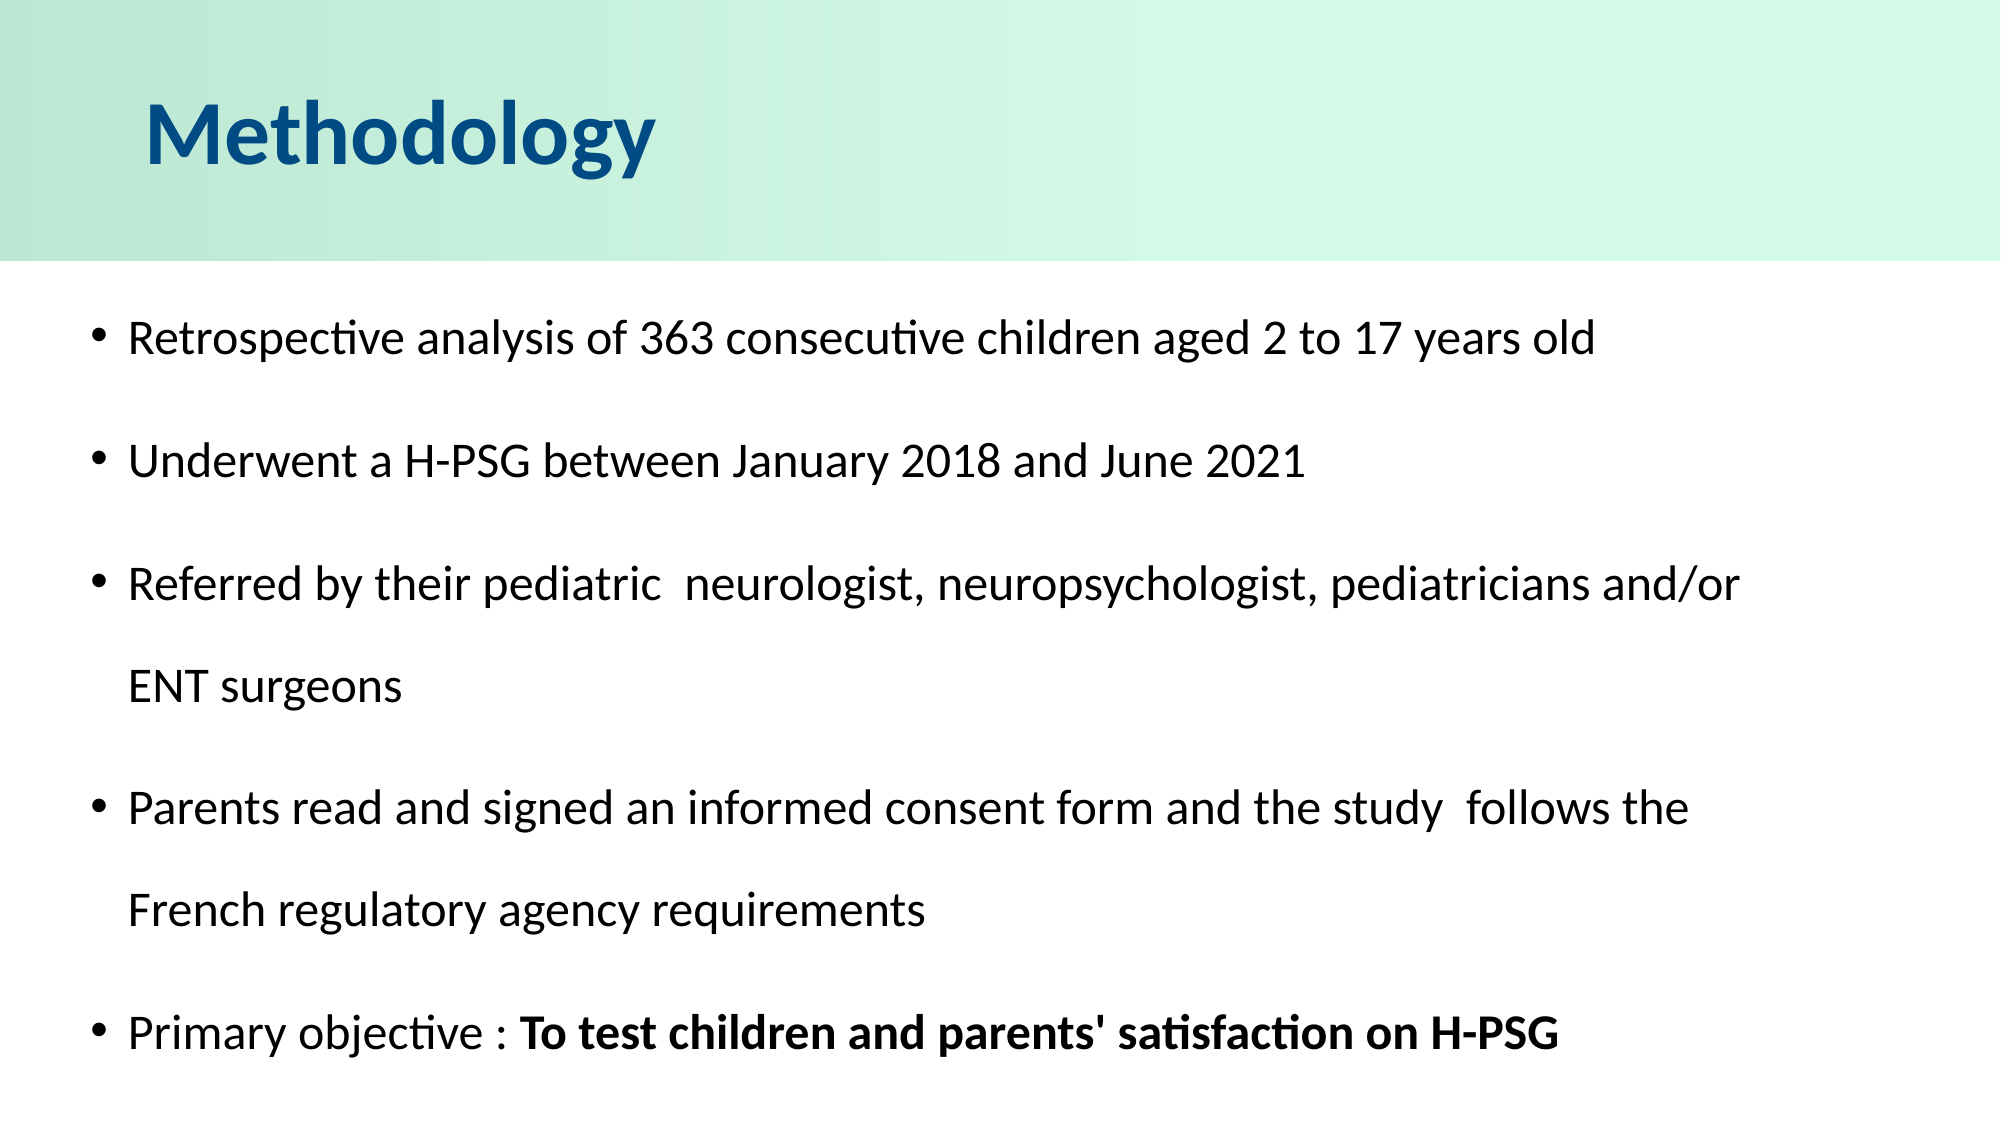

# Methodology
Retrospective analysis of 363 consecutive children aged 2 to 17 years old
Underwent a H-PSG between January 2018 and June 2021
Referred by their pediatric  neurologist, neuropsychologist, pediatricians and/or ENT surgeons
Parents read and signed an informed consent form and the study  follows the French regulatory agency requirements
Primary objective : To test children and parents' satisfaction on H-PSG